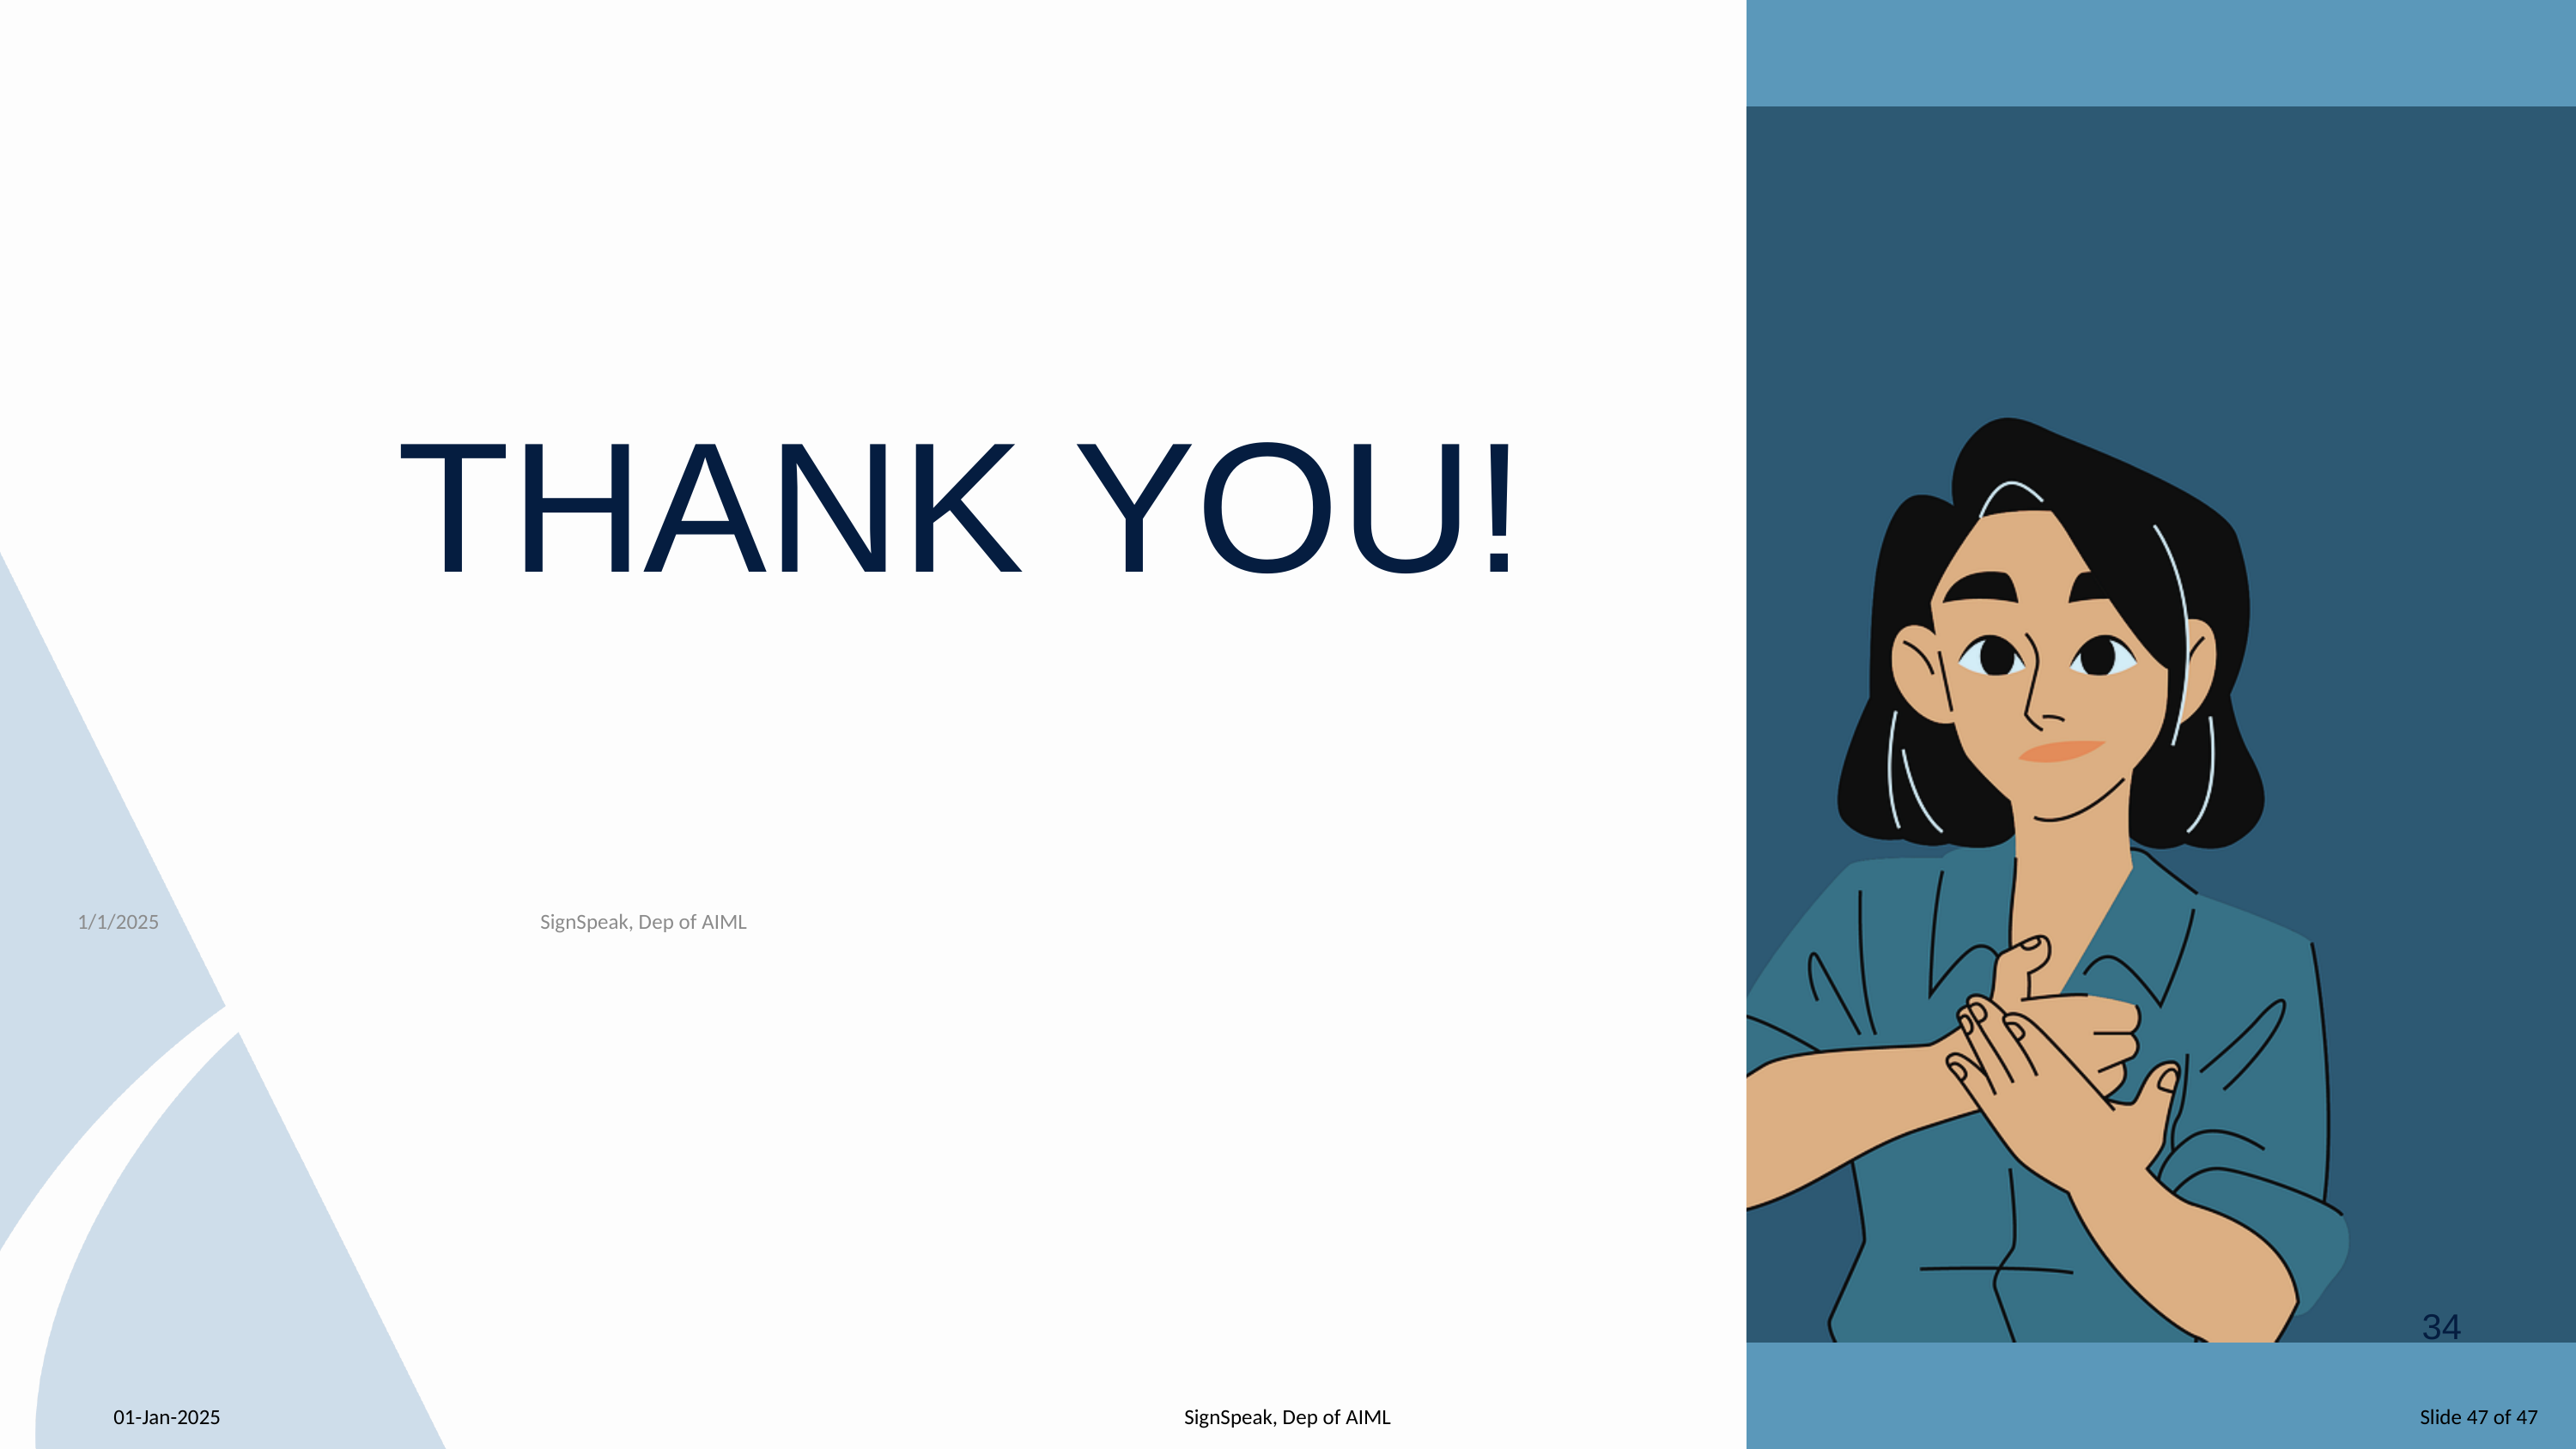

THANK YOU!

1/1/2025
SignSpeak, Dep of AIML
34

01-Jan-2025
SignSpeak, Dep of AIML
Slide 47 of 47